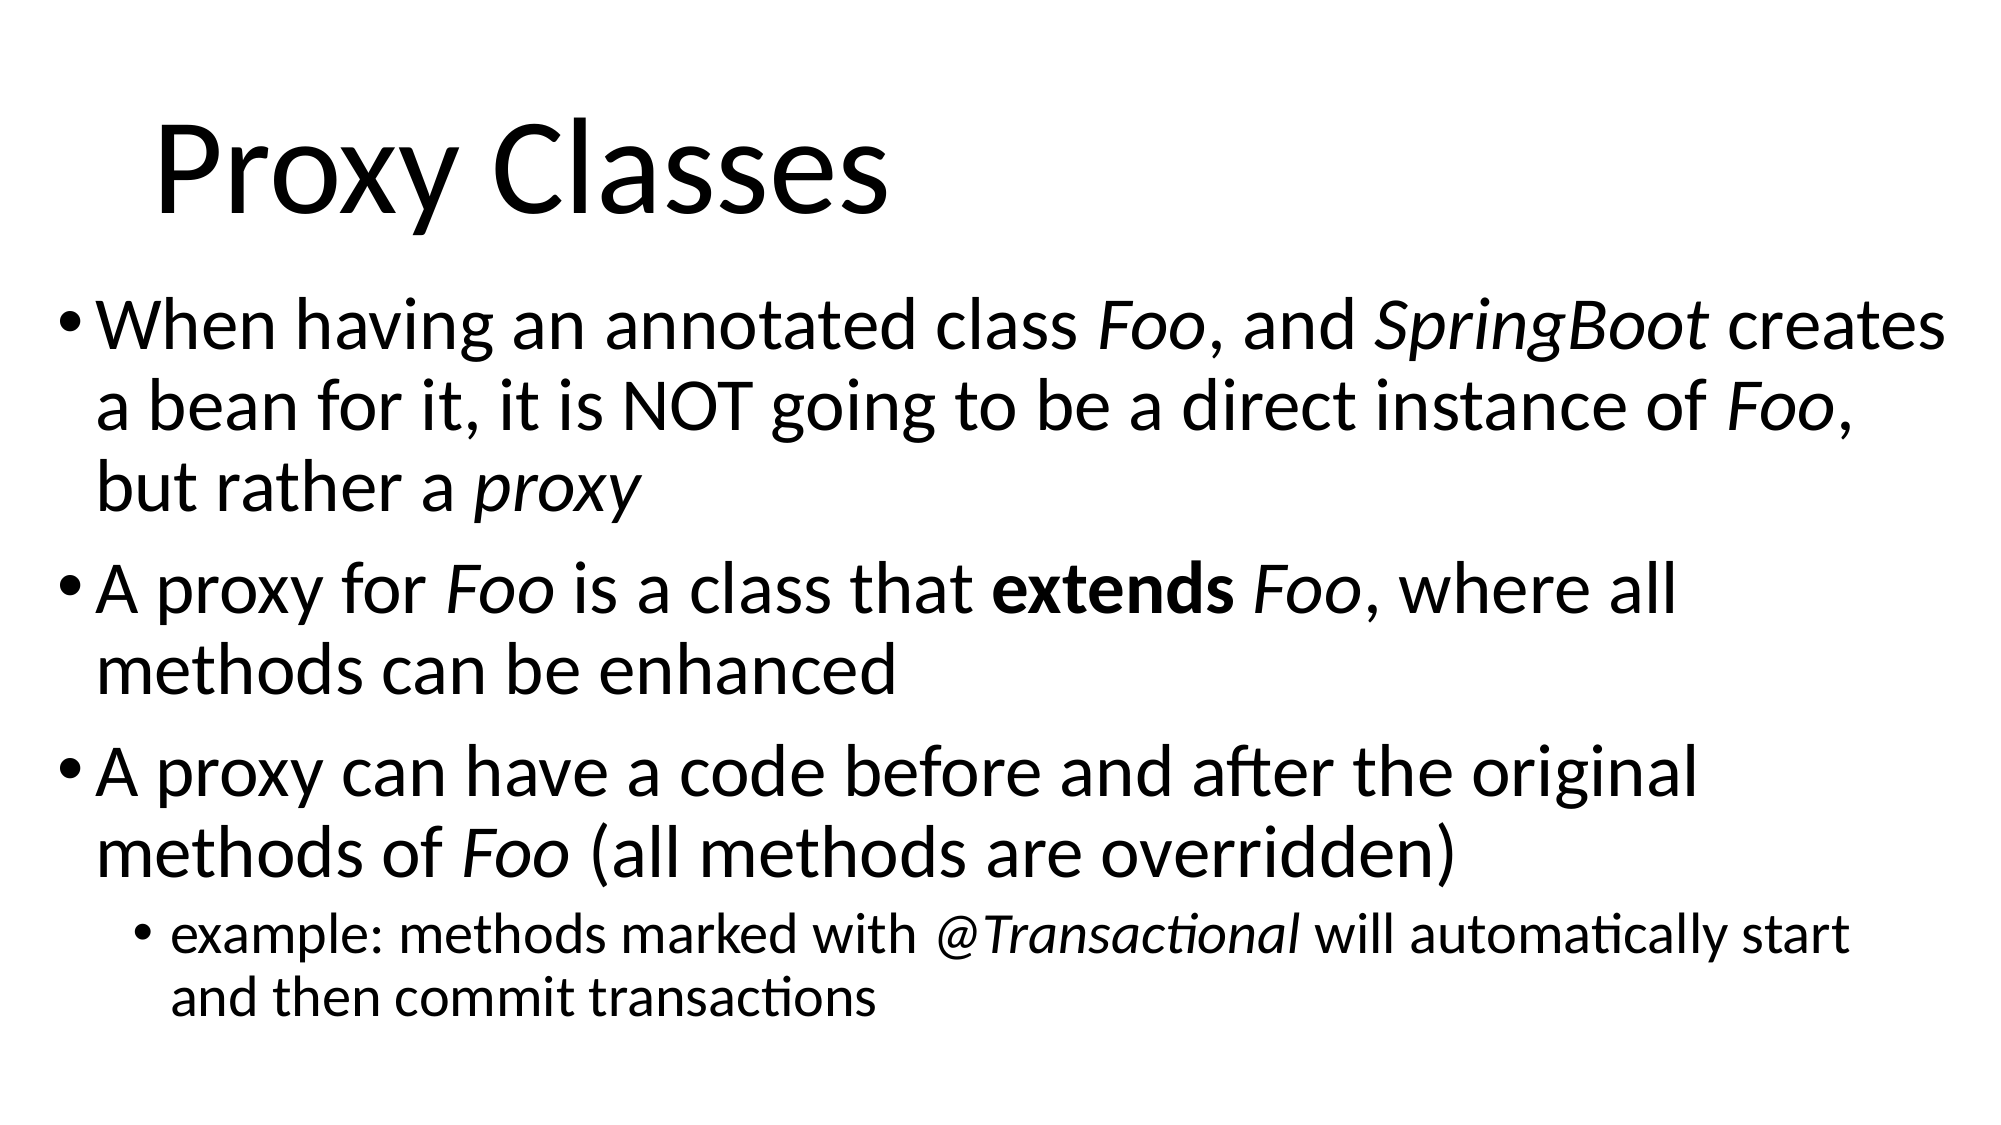

# Proxy Classes
When having an annotated class Foo, and SpringBoot creates a bean for it, it is NOT going to be a direct instance of Foo, but rather a proxy
A proxy for Foo is a class that extends Foo, where all methods can be enhanced
A proxy can have a code before and after the original methods of Foo (all methods are overridden)
example: methods marked with @Transactional will automatically start and then commit transactions